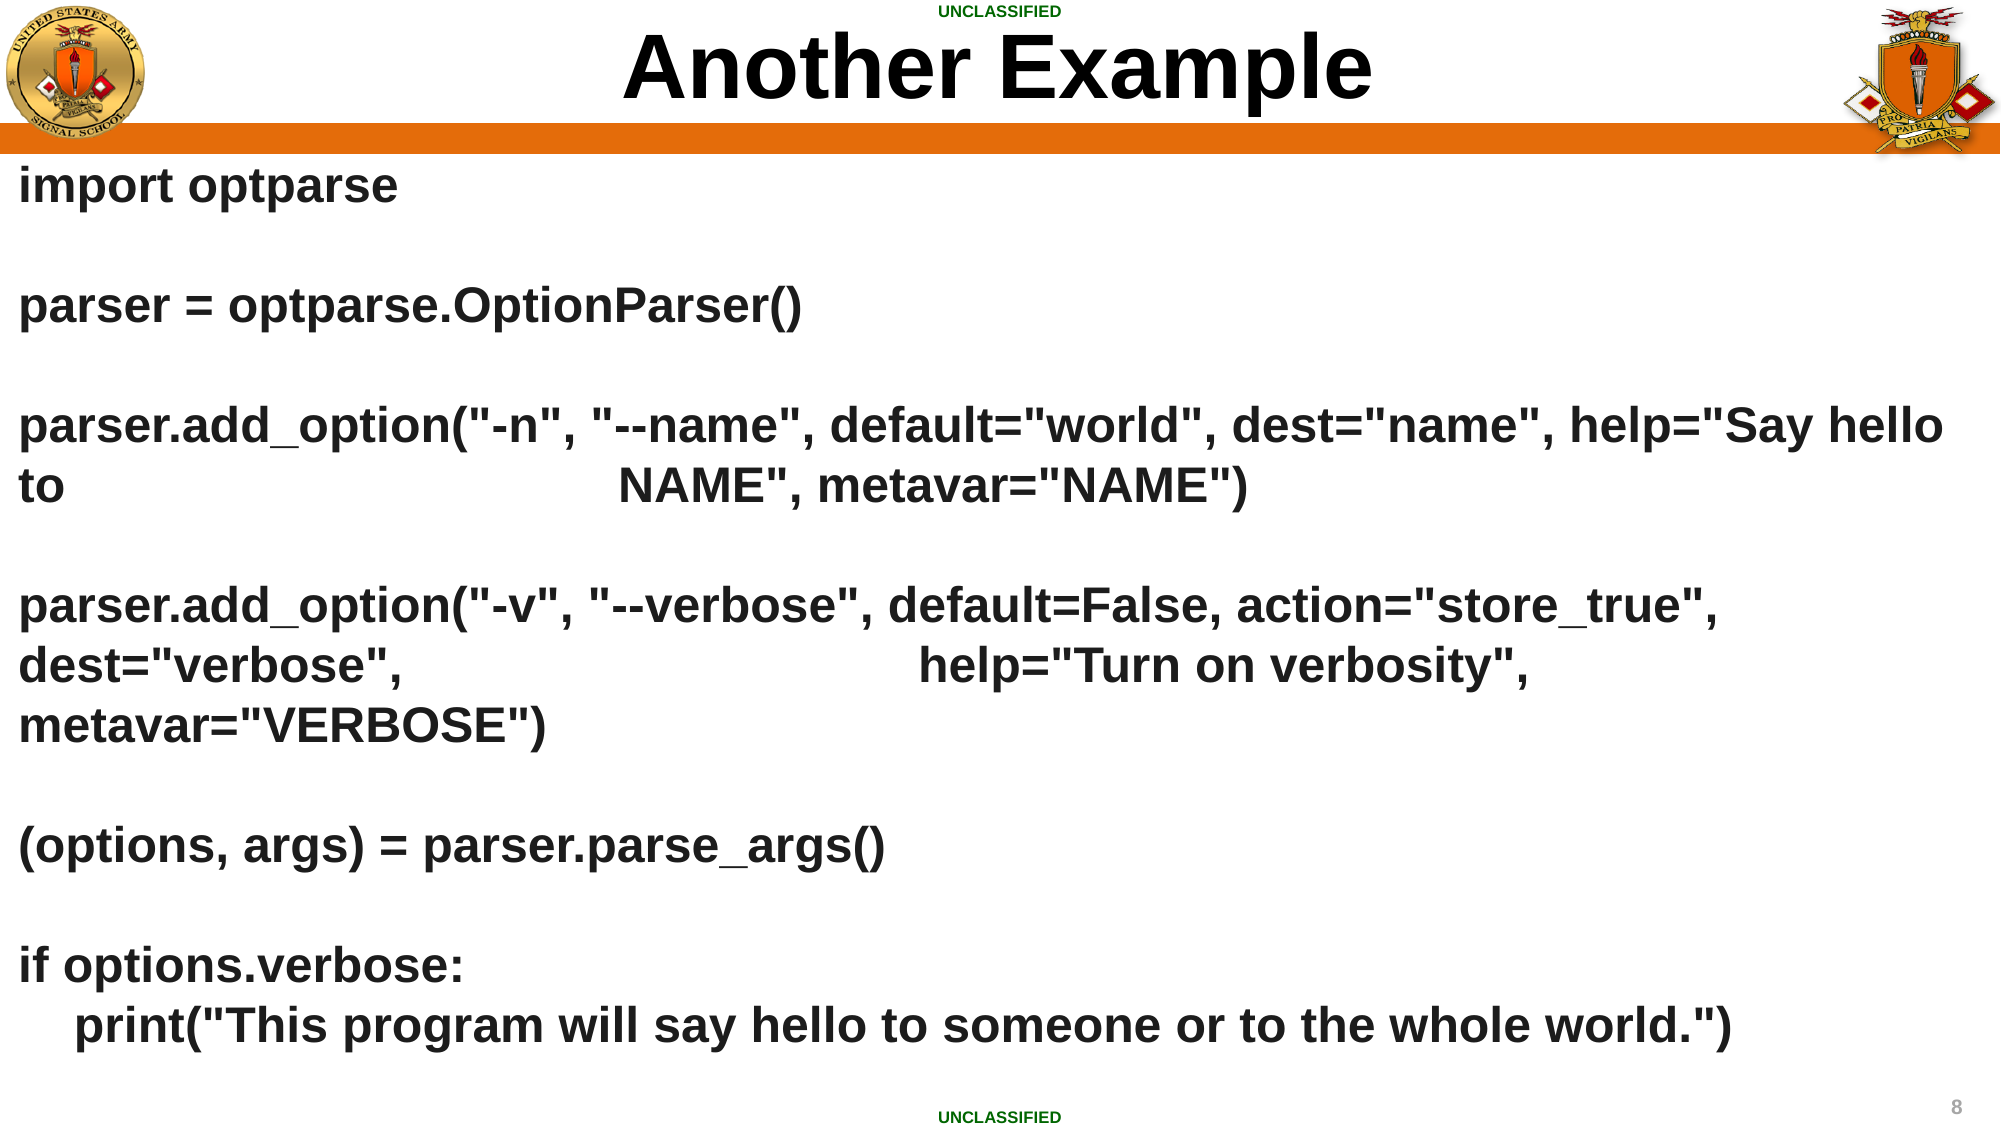

Another Example
import optparse

parser = optparse.OptionParser()

parser.add_option("-n", "--name", default="world", dest="name", help="Say hello to 				NAME", metavar="NAME")

parser.add_option("-v", "--verbose", default=False, action="store_true", dest="verbose", 				help="Turn on verbosity", metavar="VERBOSE")

(options, args) = parser.parse_args()

if options.verbose:
    print("This program will say hello to someone or to the whole world.")

print(f"Hello, {options.name}!")